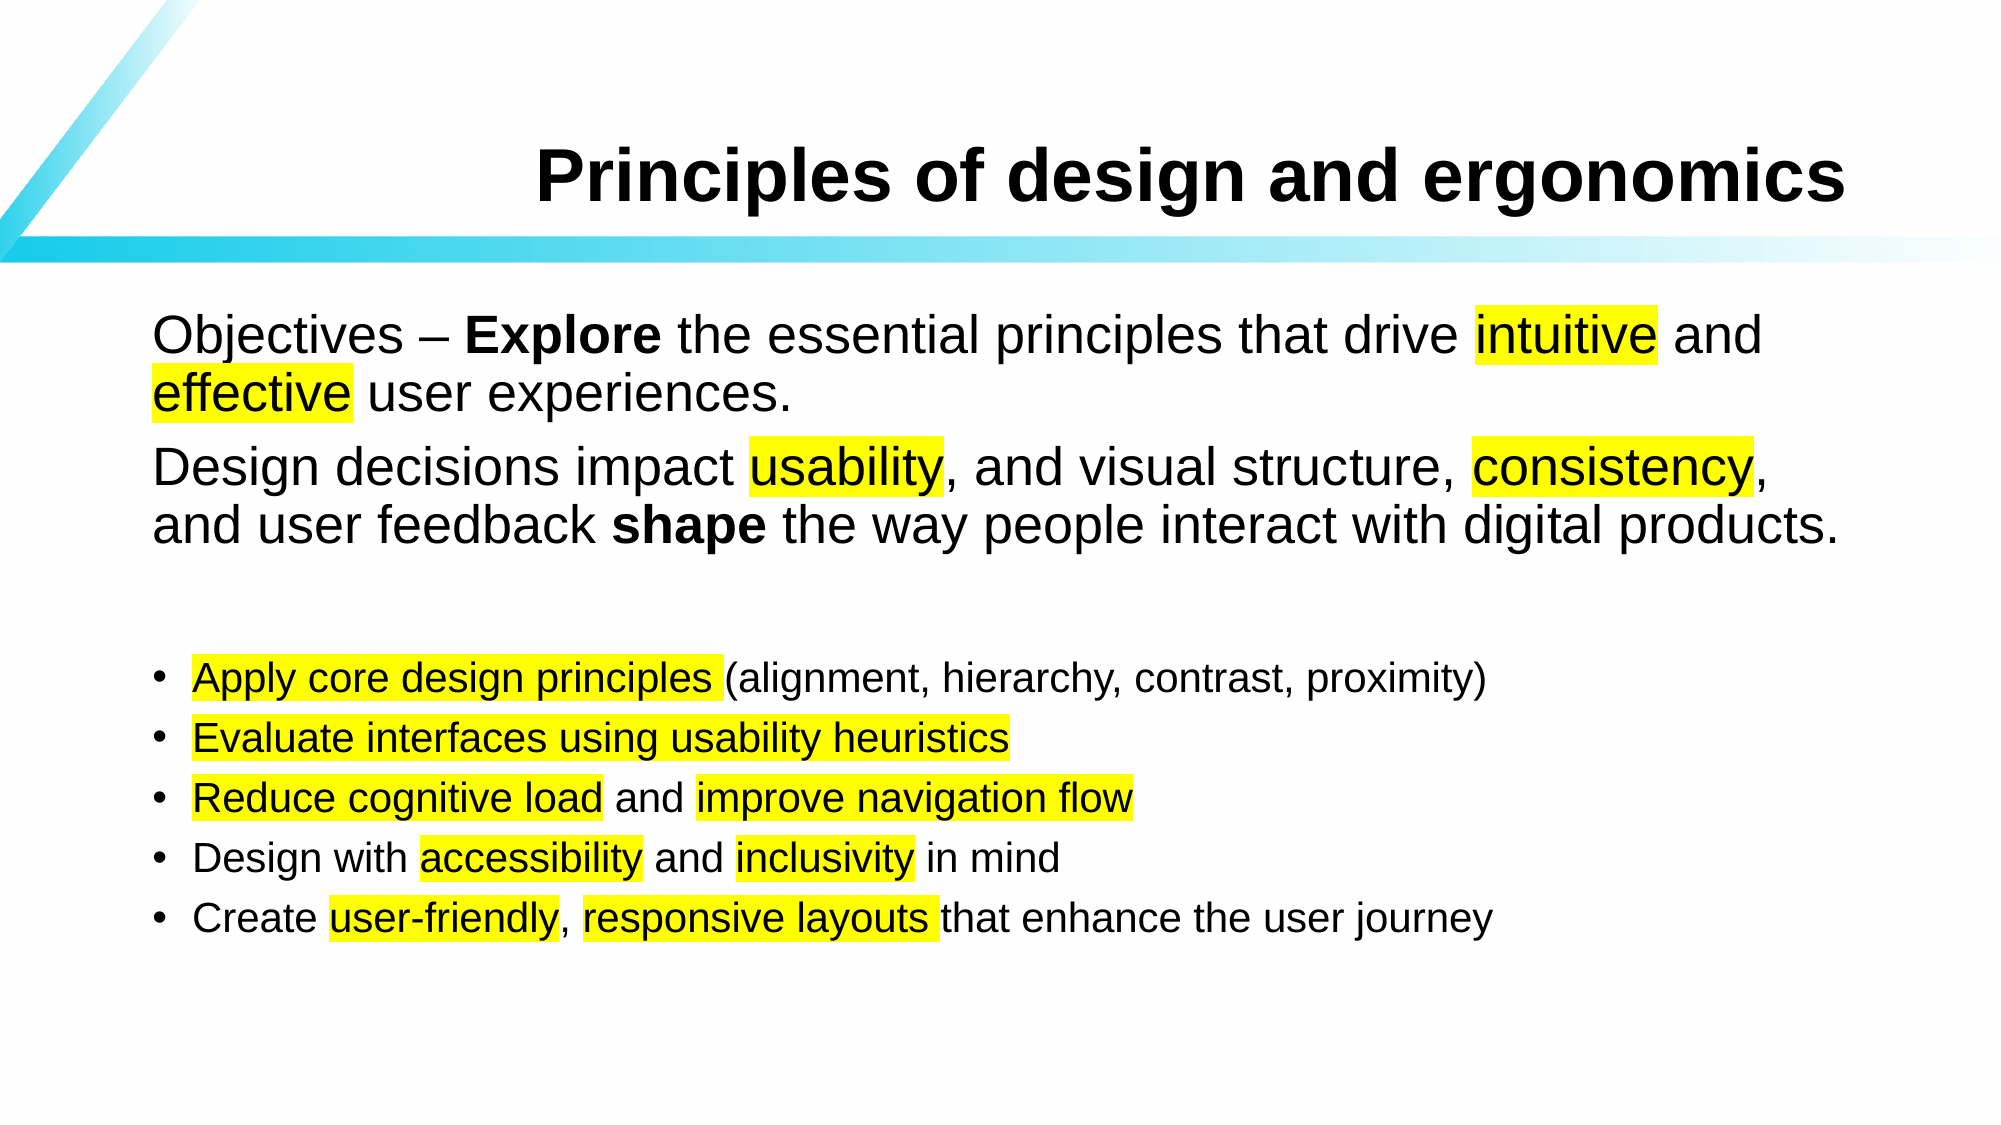

# Principles of design and ergonomics
Objectives – Explore the essential principles that drive intuitive and effective user experiences.
Design decisions impact usability, and visual structure, consistency, and user feedback shape the way people interact with digital products.

Apply core design principles (alignment, hierarchy, contrast, proximity)
Evaluate interfaces using usability heuristics
Reduce cognitive load and improve navigation flow
Design with accessibility and inclusivity in mind
Create user-friendly, responsive layouts that enhance the user journey